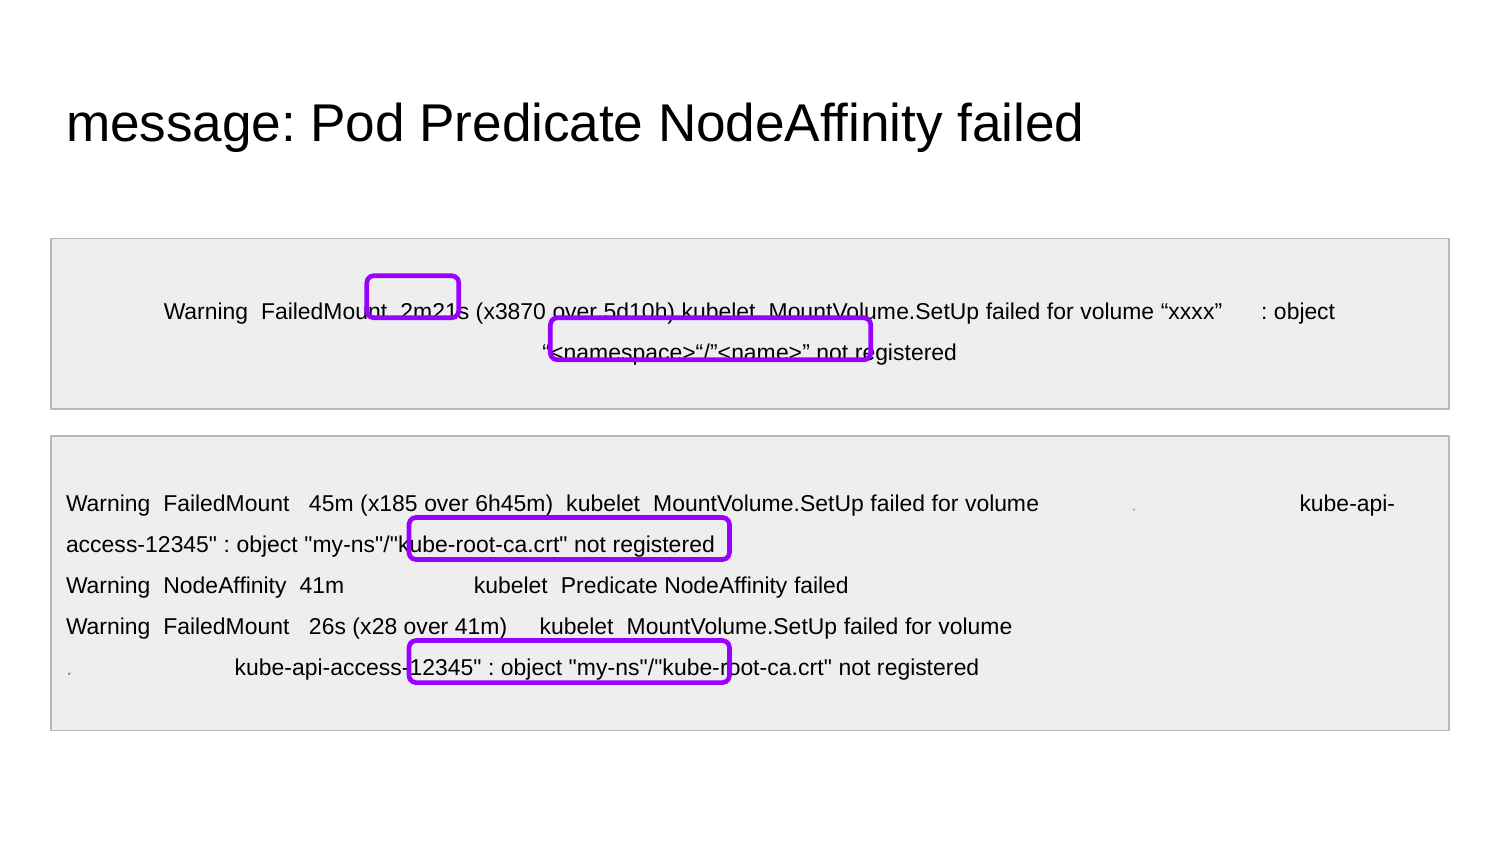

# message: Pod Predicate NodeAffinity failed
Warning  FailedMount  2m21s (x3870 over 5d10h) kubelet  MountVolume.SetUp failed for volume “xxxx”      : object “<namespace>“/”<name>” not registered

Warning  FailedMount   45m (x185 over 6h45m)  kubelet  MountVolume.SetUp failed for volume              .                         kube-api-access-12345" : object "my-ns"/"kube-root-ca.crt" not registered
Warning  NodeAffinity  41m                    kubelet  Predicate NodeAffinity failed
Warning  FailedMount   26s (x28 over 41m)     kubelet  MountVolume.SetUp failed for volume
.                         kube-api-access-12345" : object "my-ns"/"kube-root-ca.crt" not registered